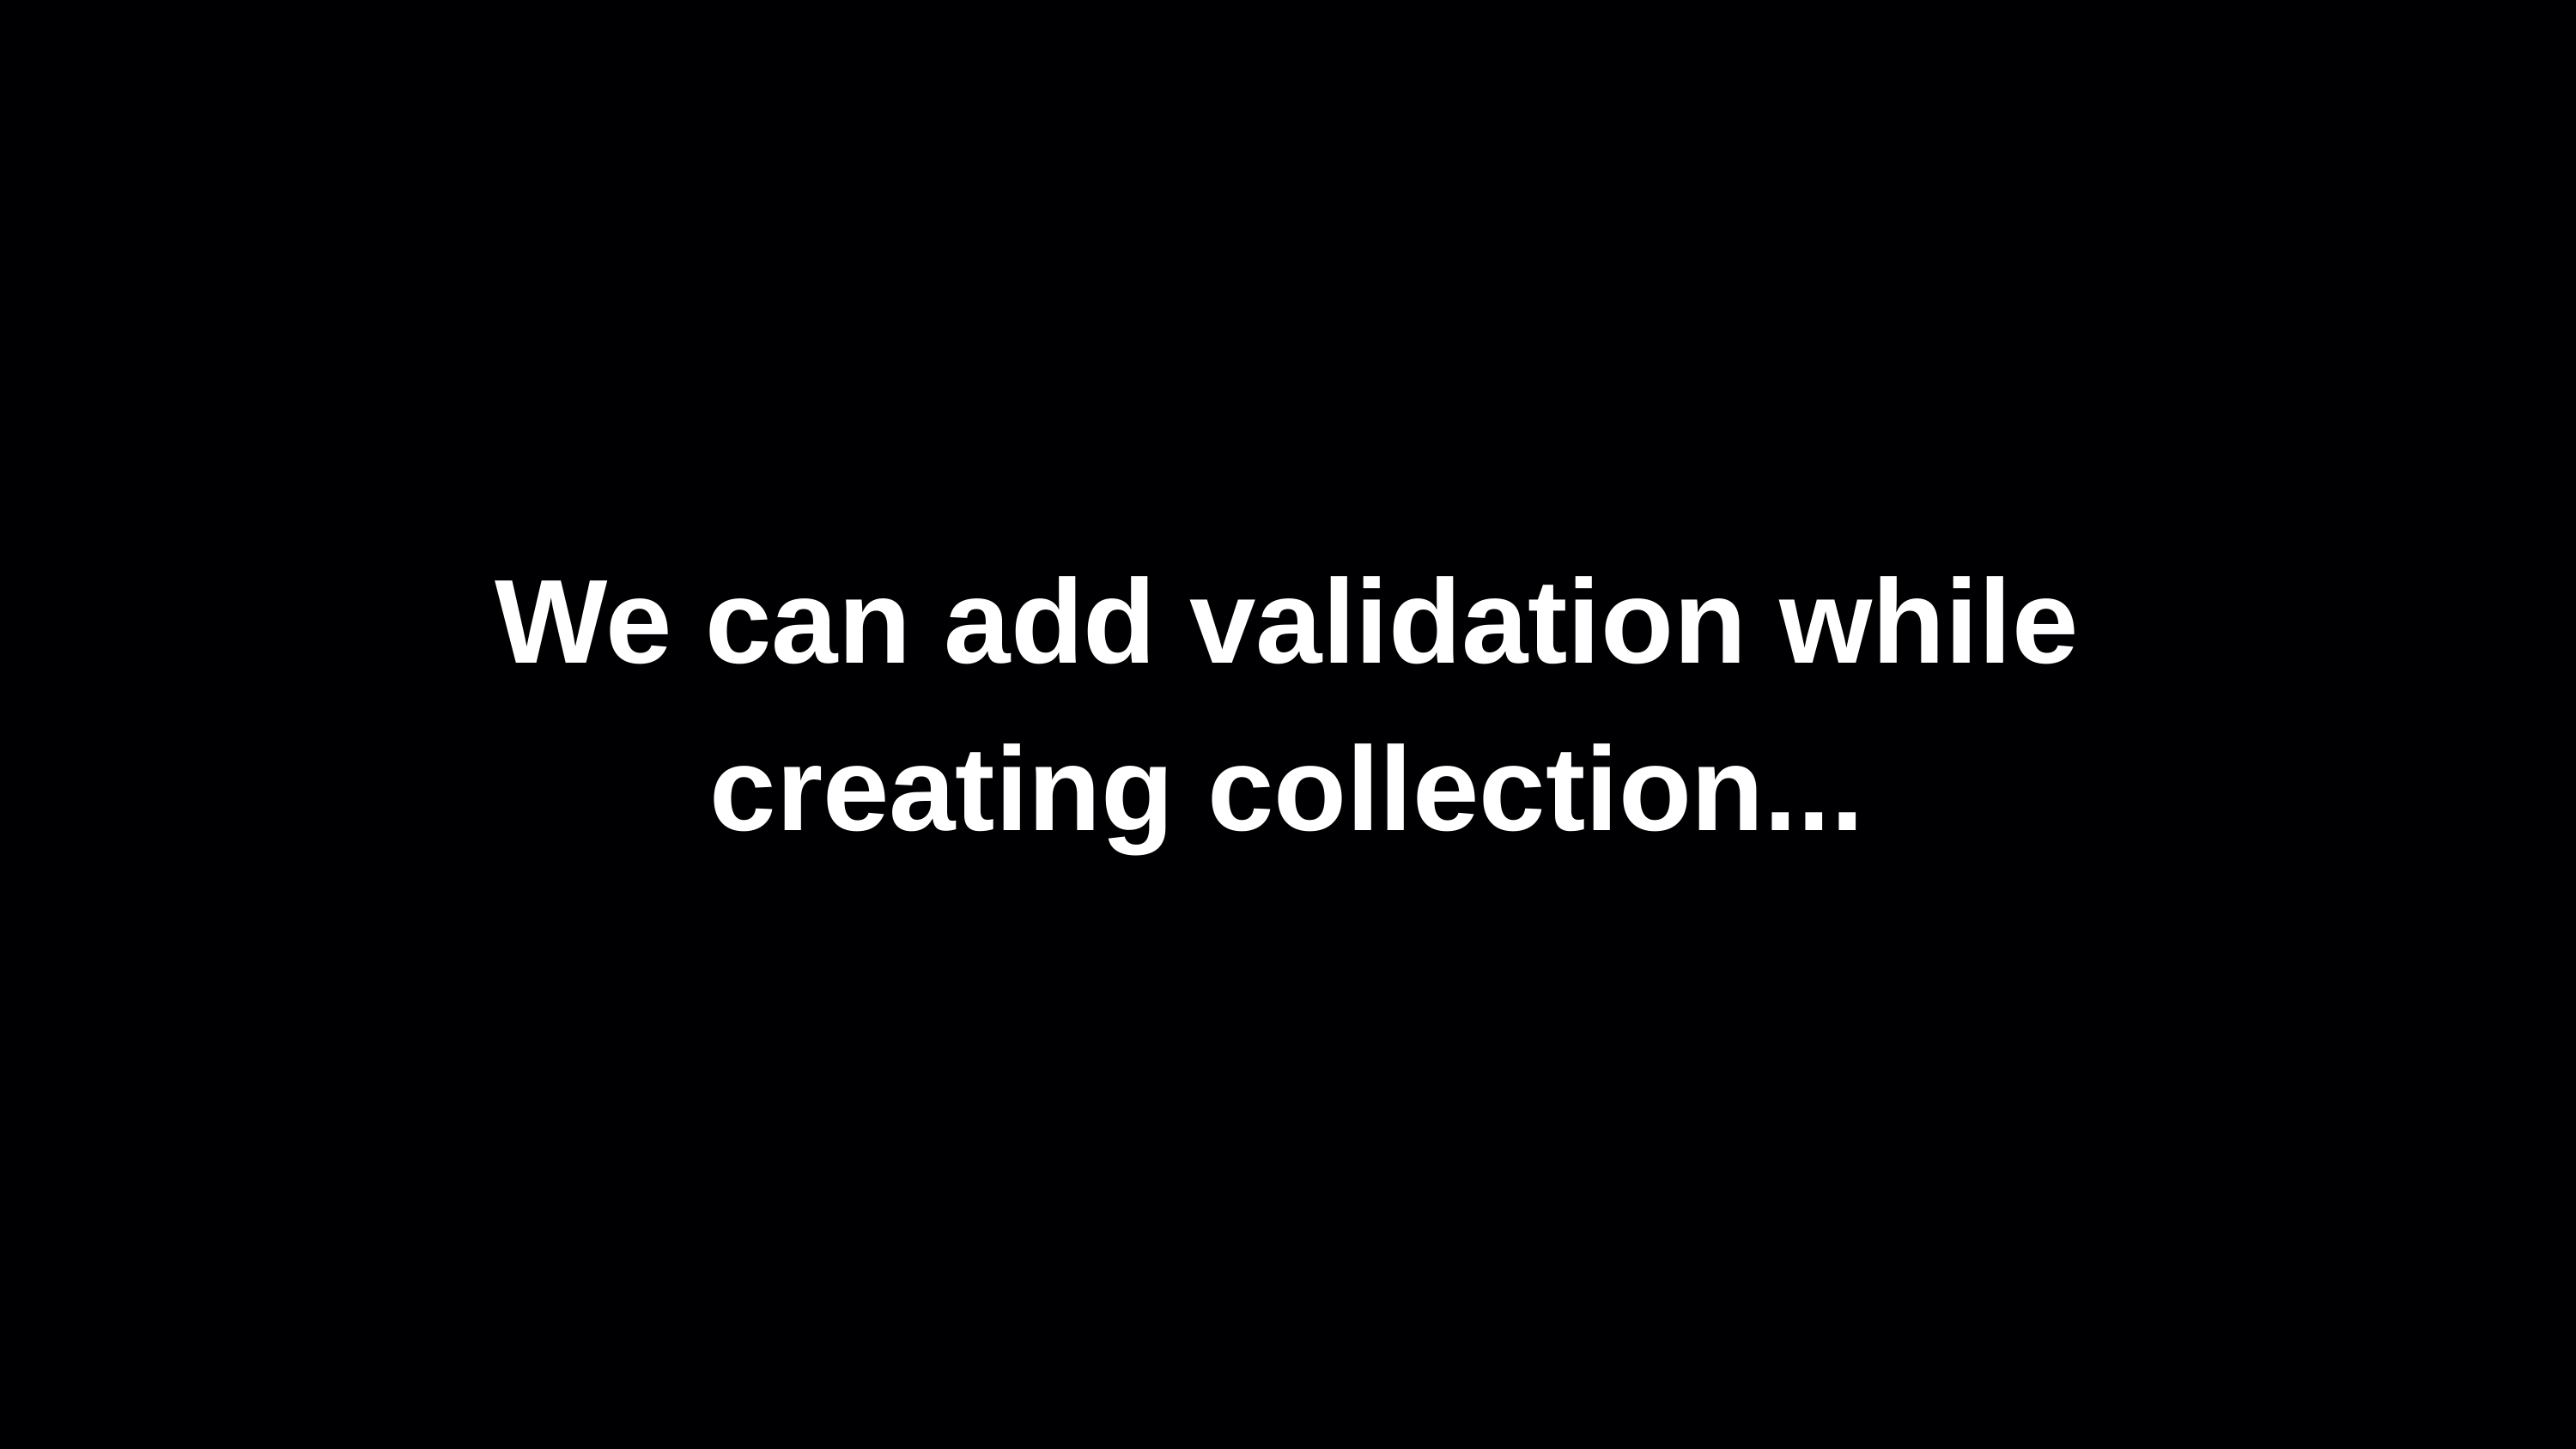

We can add validation while creating collection...